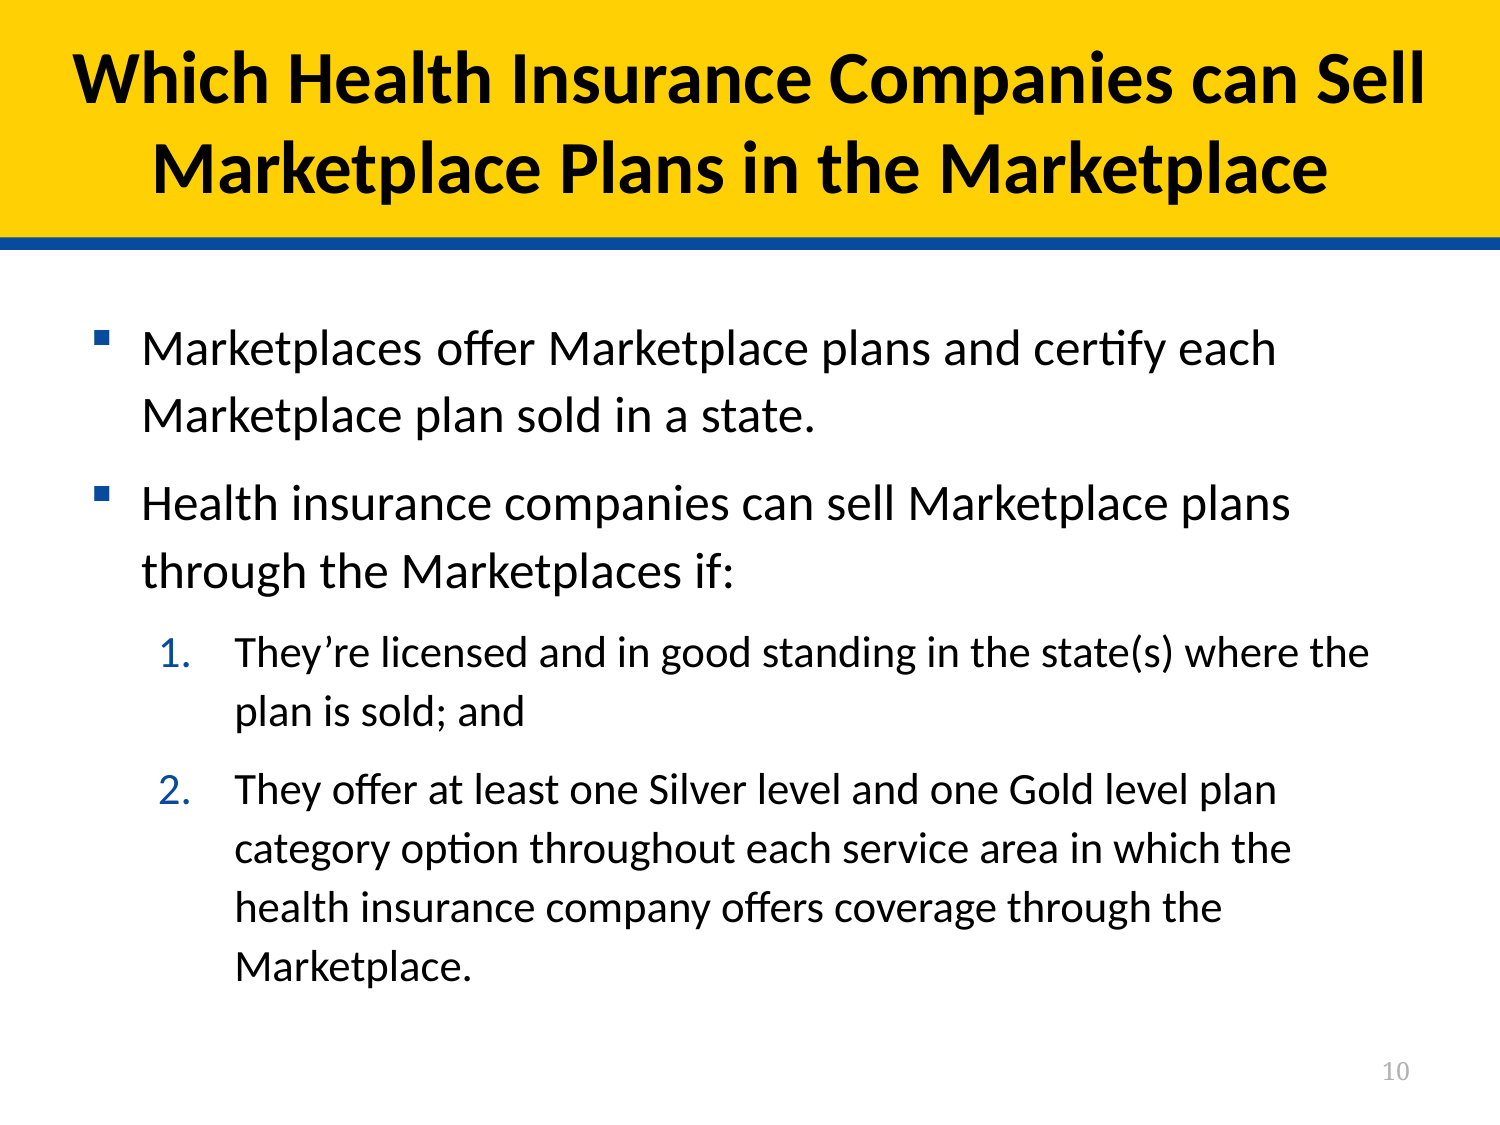

# Which Health Insurance Companies can Sell Marketplace Plans in the Marketplace
Marketplaces offer Marketplace plans and certify each Marketplace plan sold in a state.
Health insurance companies can sell Marketplace plans through the Marketplaces if:
They’re licensed and in good standing in the state(s) where the plan is sold; and
They offer at least one Silver level and one Gold level plan category option throughout each service area in which the health insurance company offers coverage through the Marketplace.
10